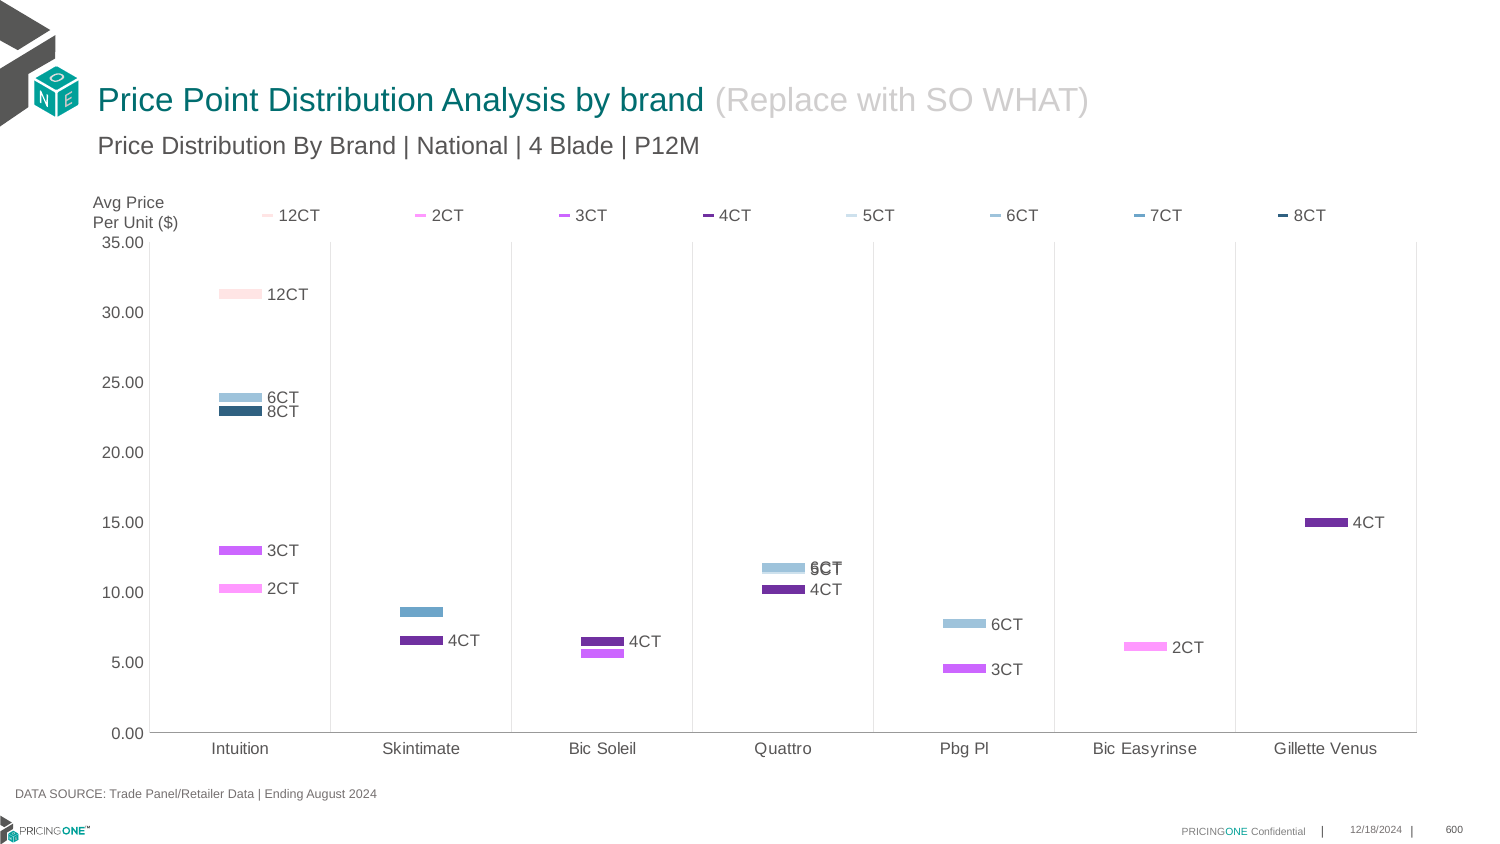

# Price Point Distribution Analysis by brand (Replace with SO WHAT)
Price Distribution By Brand | National | 4 Blade | P12M

### Chart

| Category | 12CT | 2CT | 3CT | 4CT | 5CT | 6CT | 7CT | 8CT |
|---|---|---|---|---|---|---|---|---|
| Intuition | 31.285310181911196 | 10.293584391741291 | 12.986393168204286 | None | None | 23.92995049303732 | None | 22.955349794238682 |
| Skintimate | None | None | None | 6.593269204778895 | None | None | 8.61068535897024 | None |
| Bic Soleil | None | None | 5.655999769376605 | 6.519049801909359 | None | None | None | None |
| Quattro | None | None | None | 10.214468616705547 | 11.660150736035492 | 11.788395201565155 | None | None |
| Pbg Pl | None | None | 4.56180146209234 | None | None | 7.770323775000364 | None | None |
| Bic Easyrinse | None | 6.13297264275354 | None | None | None | None | None | None |
| Gillette Venus | None | None | None | 14.977906438165817 | None | None | None | None |
Avg Price
Per Unit ($)
DATA SOURCE: Trade Panel/Retailer Data | Ending August 2024
12/18/2024
600